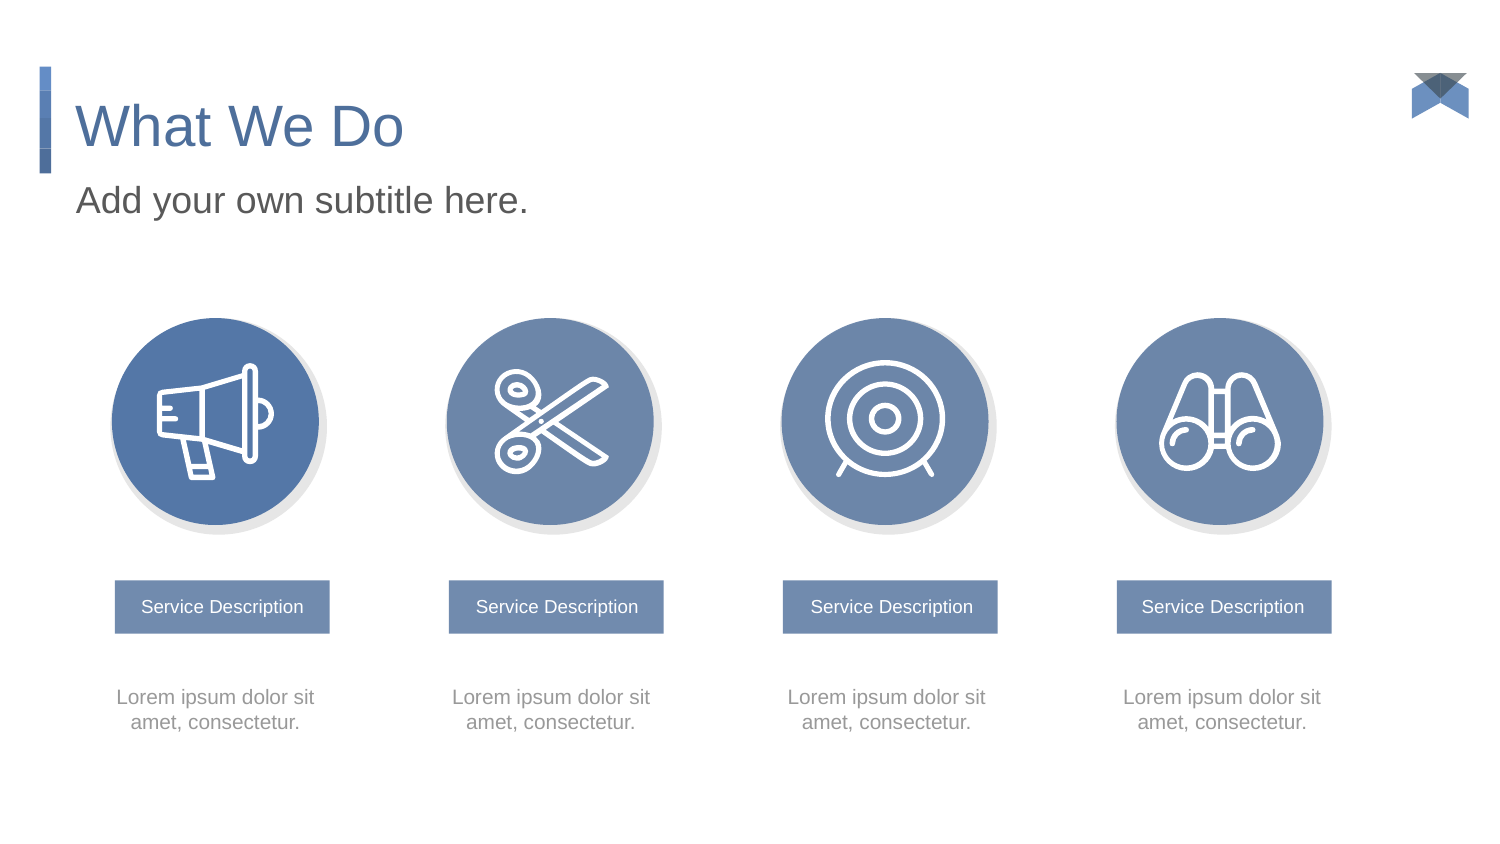

# What We Do
Add your own subtitle here.

Service Description

Lorem ipsum dolor sit amet, consectetur.

Service Description

Lorem ipsum dolor sit amet, consectetur.

Service Description

Lorem ipsum dolor sit amet, consectetur.

Service Description

Lorem ipsum dolor sit amet, consectetur.